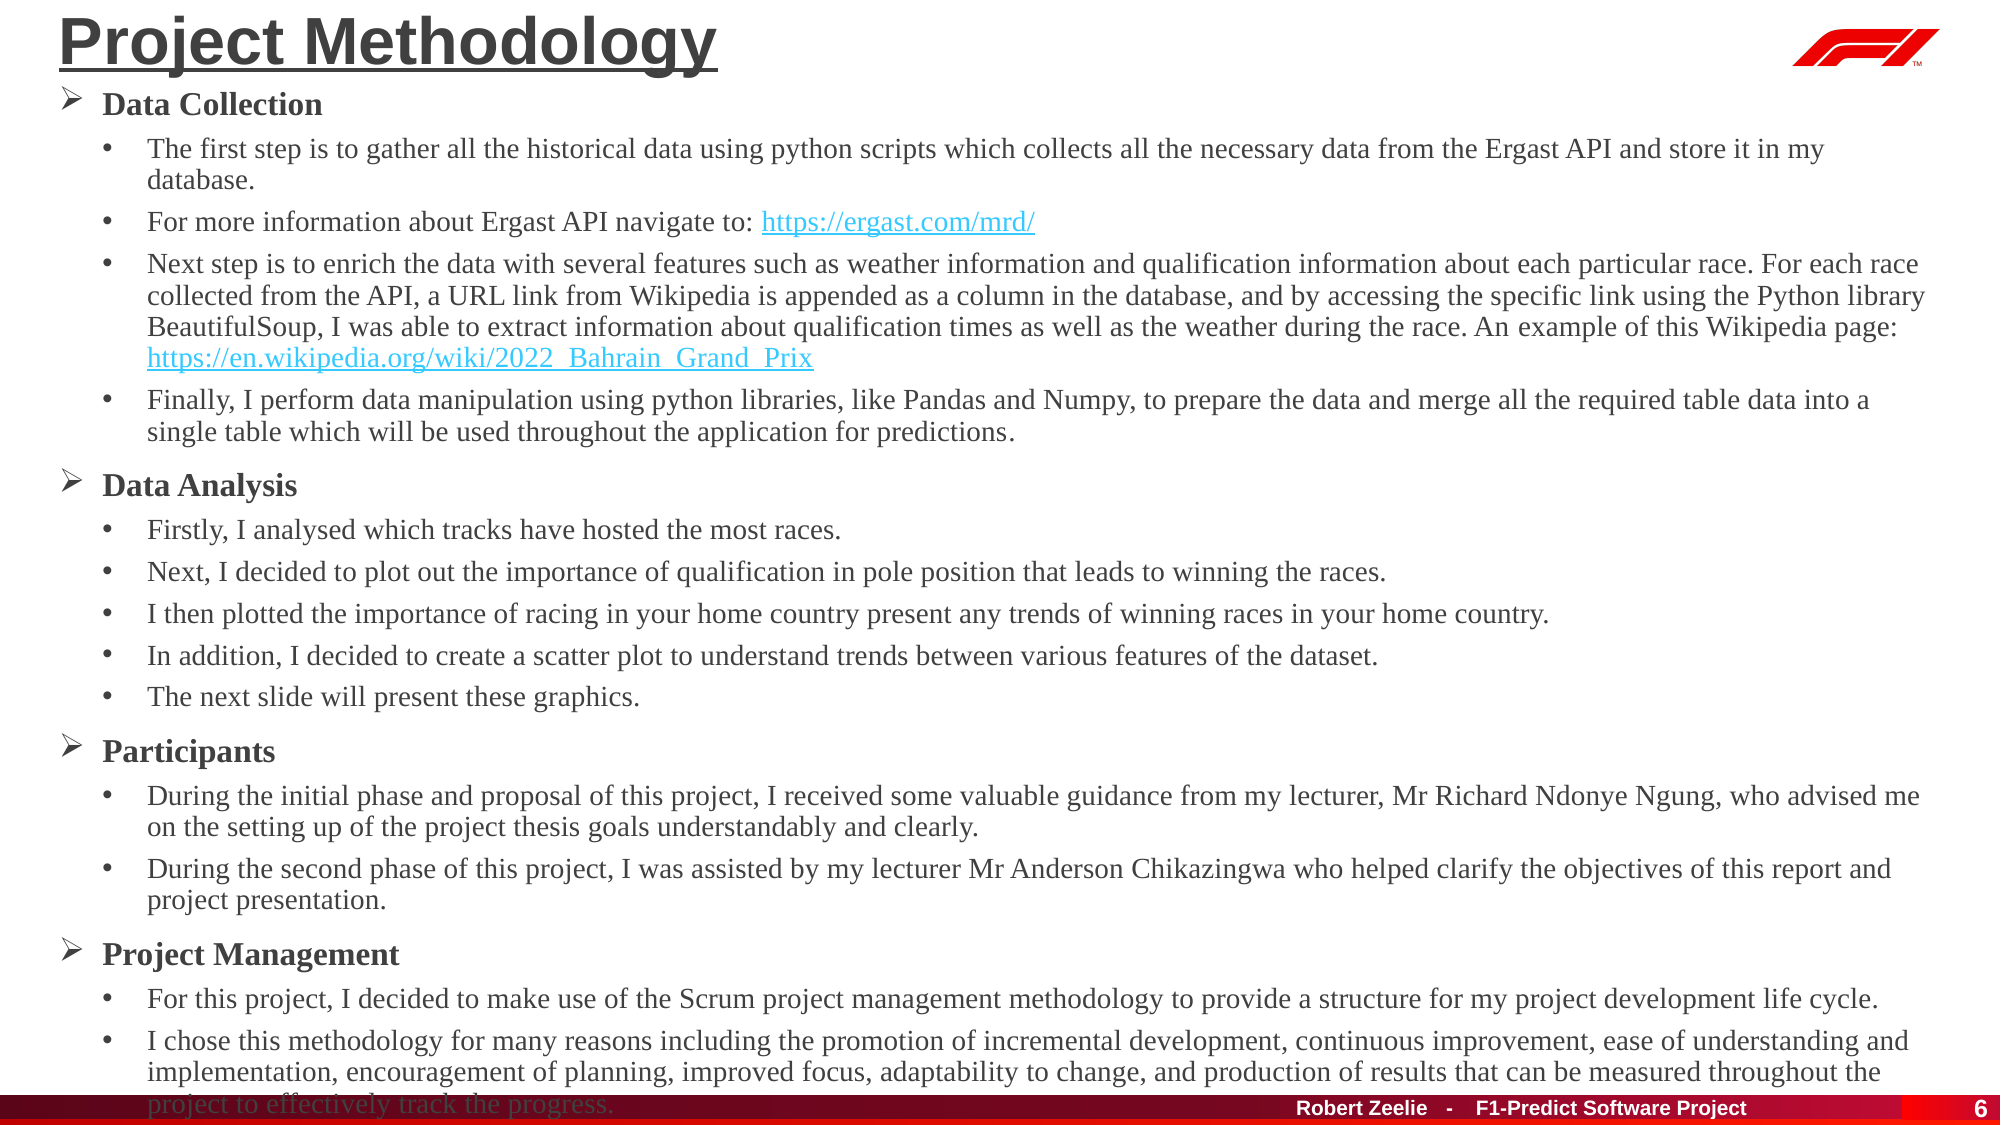

# Project Methodology
Data Collection
The first step is to gather all the historical data using python scripts which collects all the necessary data from the Ergast API and store it in my database.
For more information about Ergast API navigate to: https://ergast.com/mrd/
Next step is to enrich the data with several features such as weather information and qualification information about each particular race. For each race collected from the API, a URL link from Wikipedia is appended as a column in the database, and by accessing the specific link using the Python library BeautifulSoup, I was able to extract information about qualification times as well as the weather during the race. An example of this Wikipedia page: https://en.wikipedia.org/wiki/2022_Bahrain_Grand_Prix
Finally, I perform data manipulation using python libraries, like Pandas and Numpy, to prepare the data and merge all the required table data into a single table which will be used throughout the application for predictions.
Data Analysis
Firstly, I analysed which tracks have hosted the most races.
Next, I decided to plot out the importance of qualification in pole position that leads to winning the races.
I then plotted the importance of racing in your home country present any trends of winning races in your home country.
In addition, I decided to create a scatter plot to understand trends between various features of the dataset.
The next slide will present these graphics.
Participants
During the initial phase and proposal of this project, I received some valuable guidance from my lecturer, Mr Richard Ndonye Ngung, who advised me on the setting up of the project thesis goals understandably and clearly.
During the second phase of this project, I was assisted by my lecturer Mr Anderson Chikazingwa who helped clarify the objectives of this report and project presentation.
Project Management
For this project, I decided to make use of the Scrum project management methodology to provide a structure for my project development life cycle.
I chose this methodology for many reasons including the promotion of incremental development, continuous improvement, ease of understanding and implementation, encouragement of planning, improved focus, adaptability to change, and production of results that can be measured throughout the project to effectively track the progress.

6